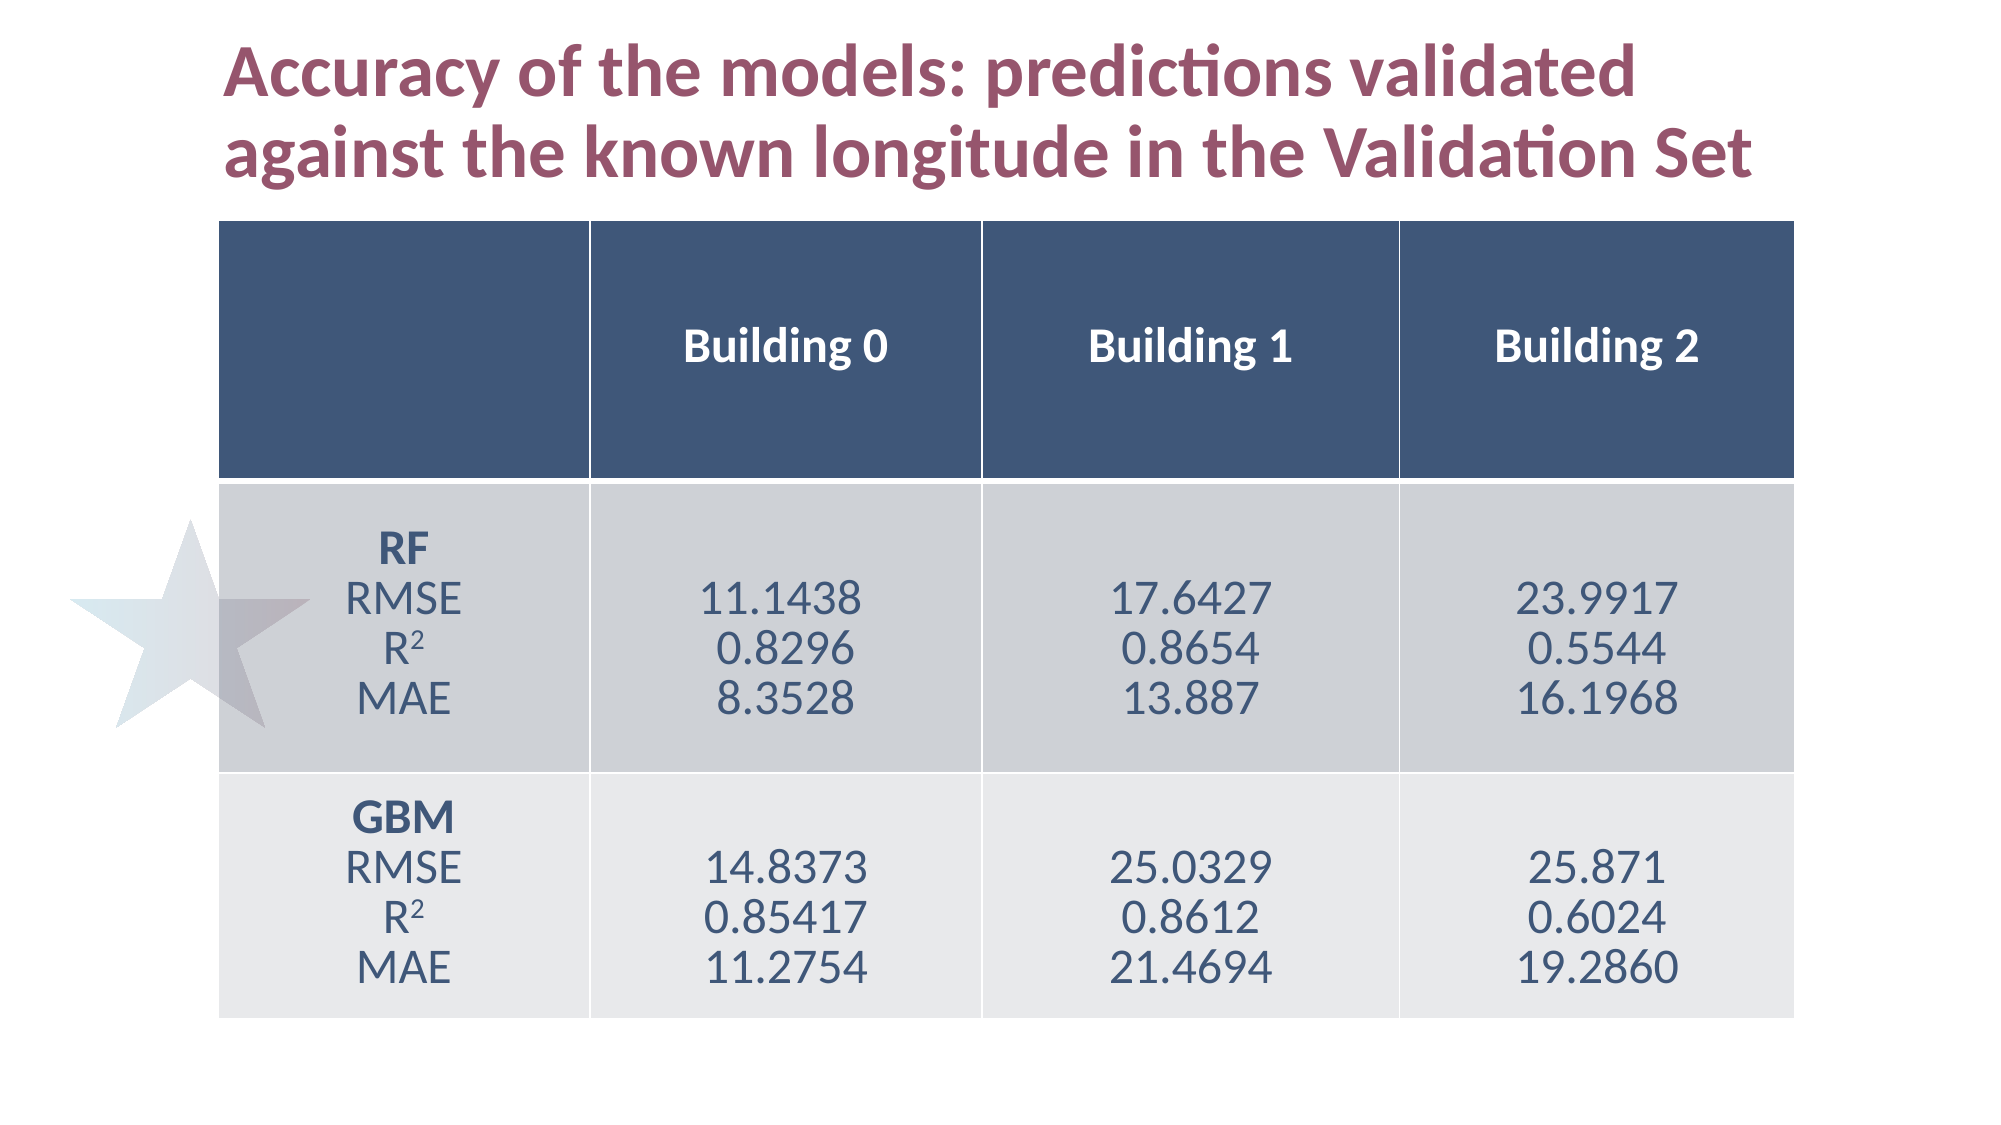

# Accuracy of the models: predictions validated against the known longitude in the Validation Set
|  | Building 0 | Building 1 | Building 2 |
| --- | --- | --- | --- |
| RF RMSE R2 MAE | 11.1438 0.8296 8.3528 | 17.6427 0.8654 13.887 | 23.9917 0.5544 16.1968 |
| GBM RMSE R2 MAE | 14.8373 0.85417 11.2754 | 25.0329 0.8612 21.4694 | 25.871 0.6024 19.2860 |